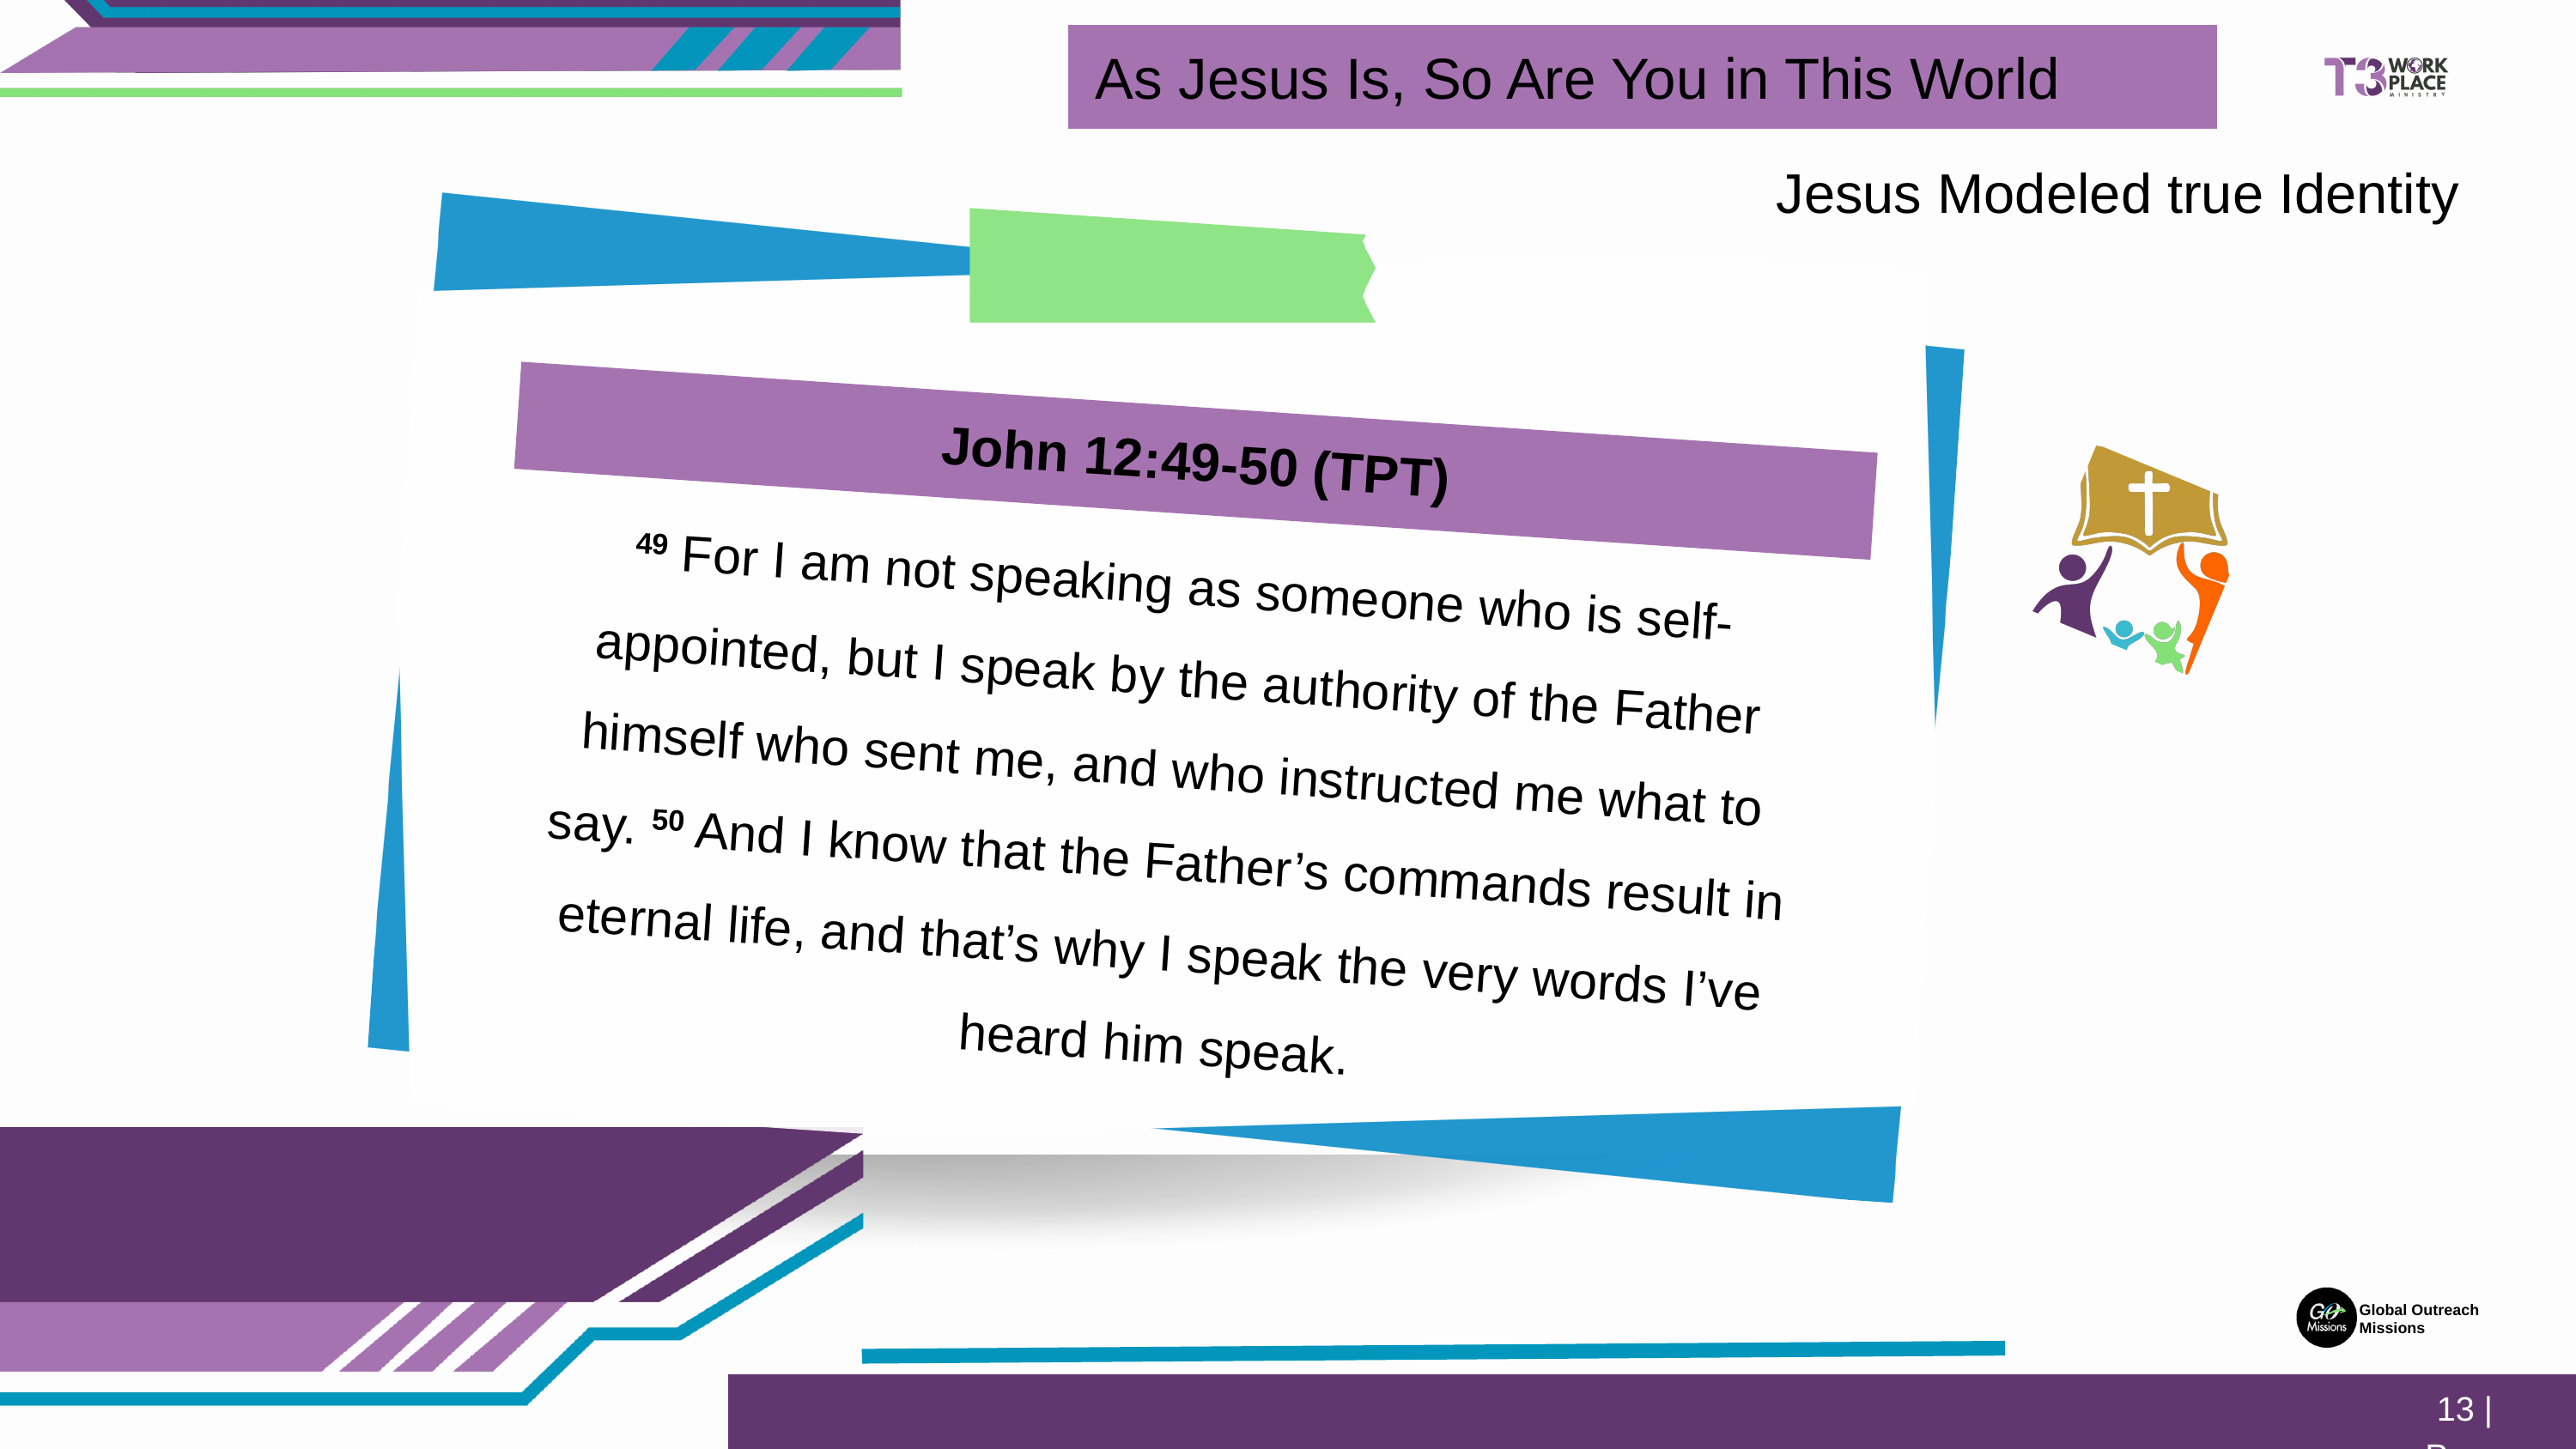

As Jesus Is, So Are You in This World

Jesus Modeled true Identity

John 12:49-50 (TPT)

49 For I am not speaking as someone who is self-appointed, but I speak by the authority of the Father himself who sent me, and who instructed me what to say. 50 And I know that the Father’s commands result in eternal life, and that’s why I speak the very words I’ve heard him speak.

Global Outreach
Missions

13 | Page